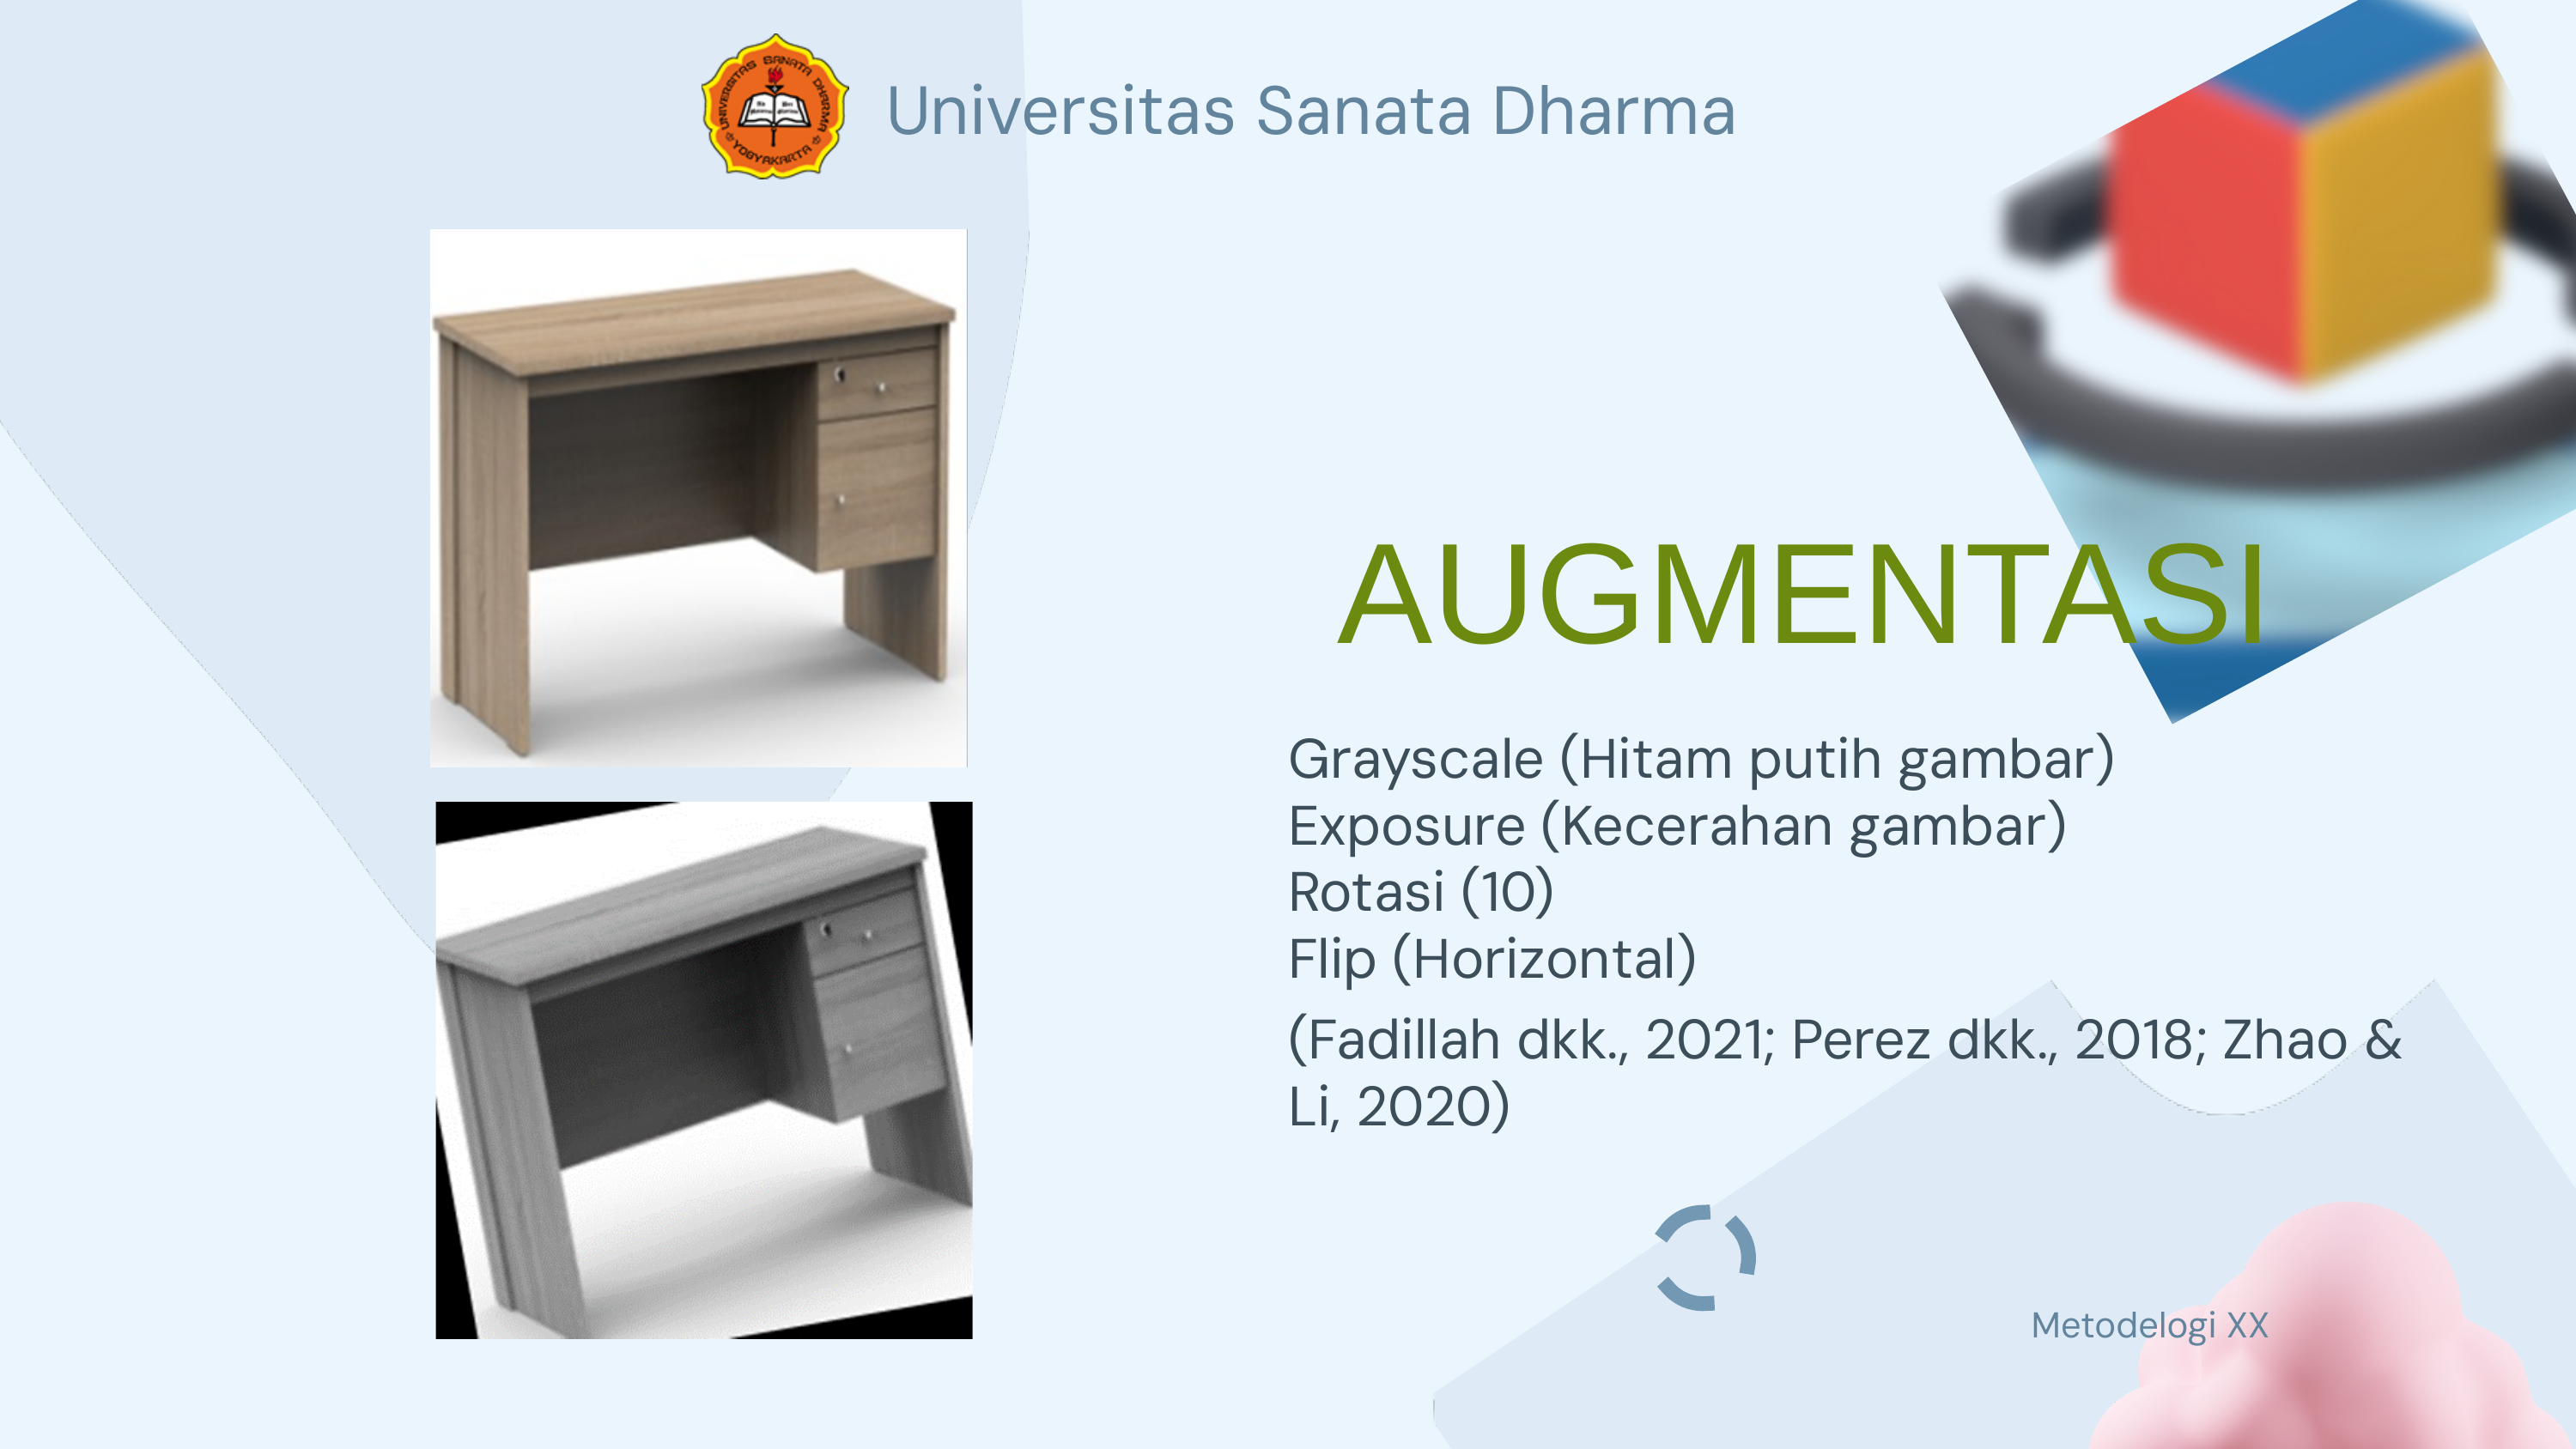

Universitas Sanata Dharma

AUGMENTASI
Grayscale (Hitam putih gambar)
Exposure (Kecerahan gambar)
Rotasi (10)
Flip (Horizontal)

(Fadillah dkk., 2021; Perez dkk., 2018; Zhao & Li, 2020)

Metodelogi XX